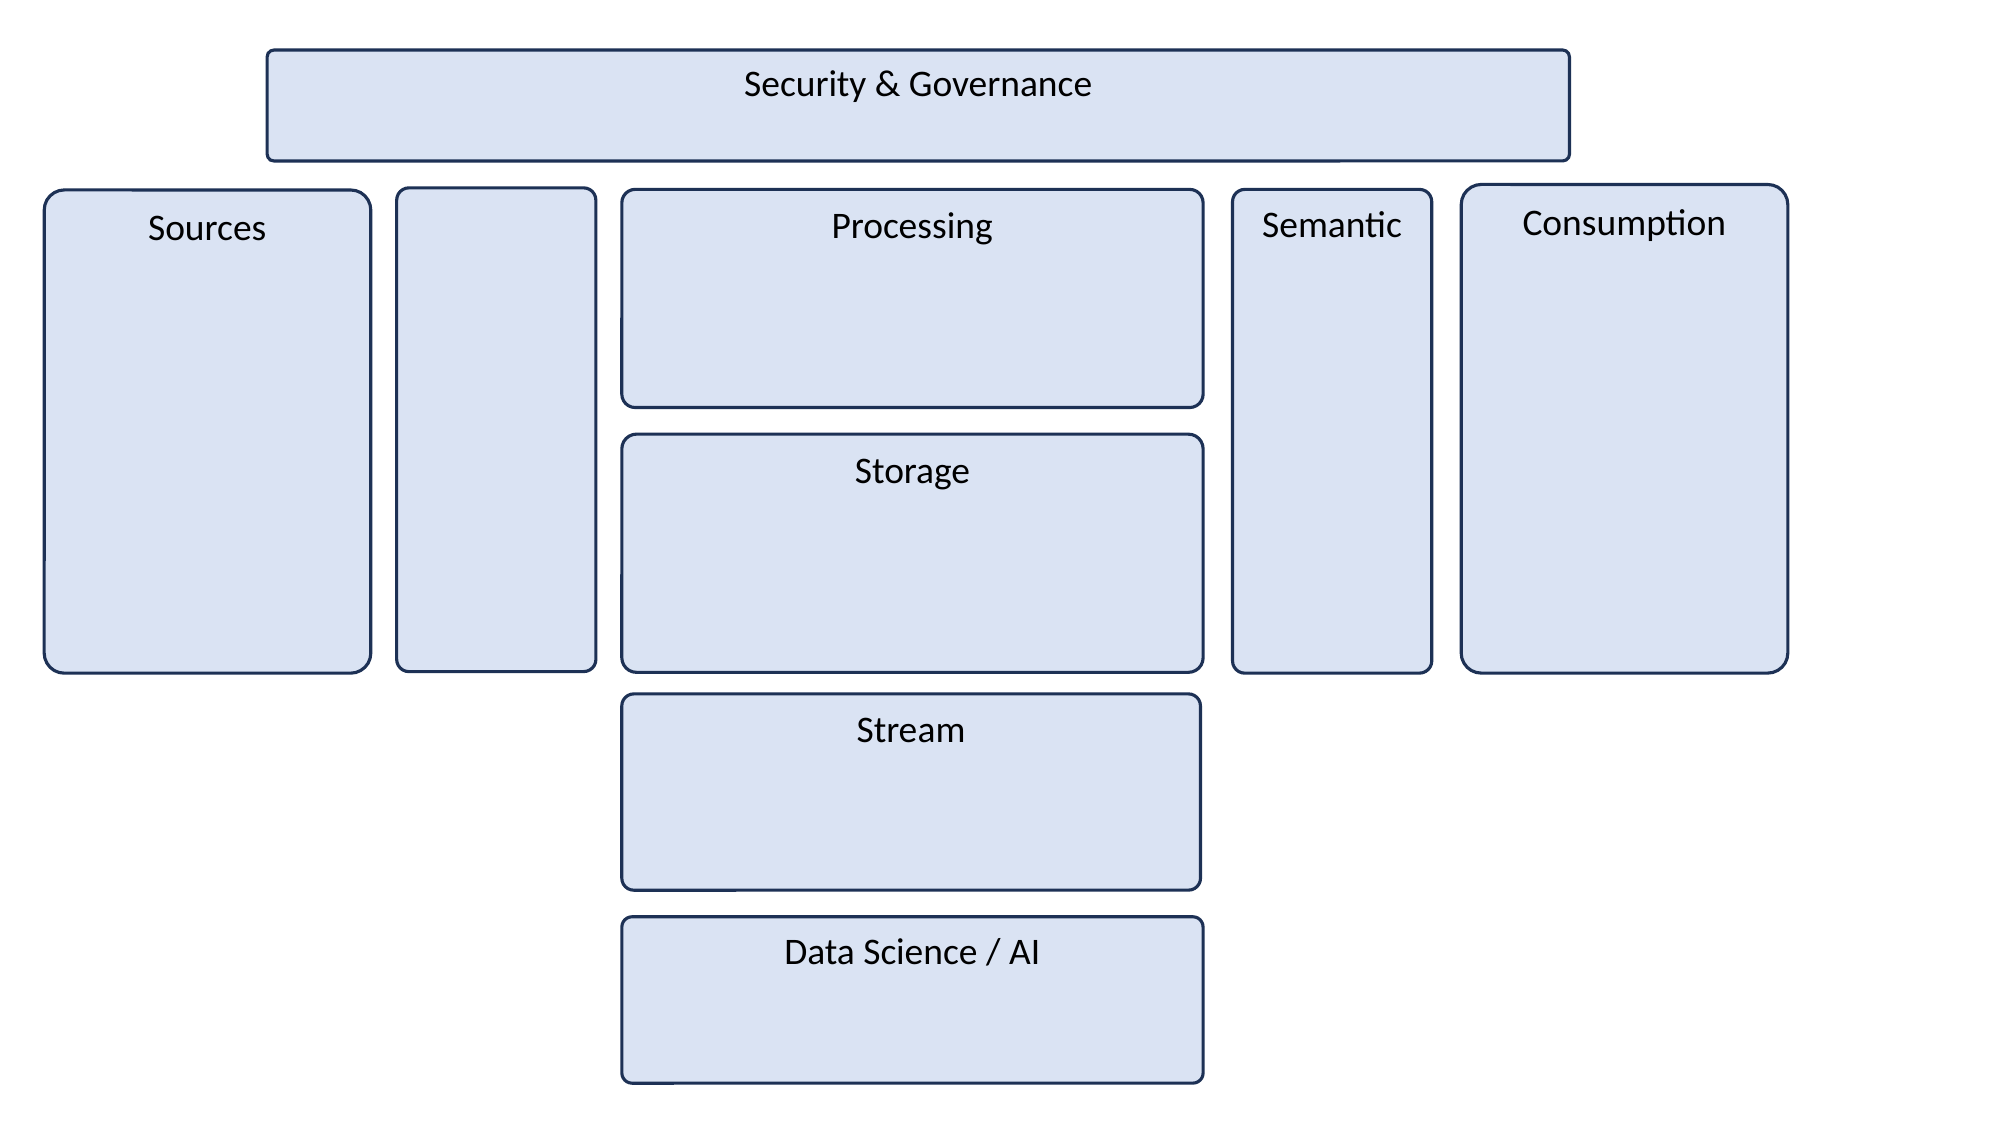

Security & Governance
Consumption

Semantic
Processing
Sources
Storage
Stream
Data Science / AI